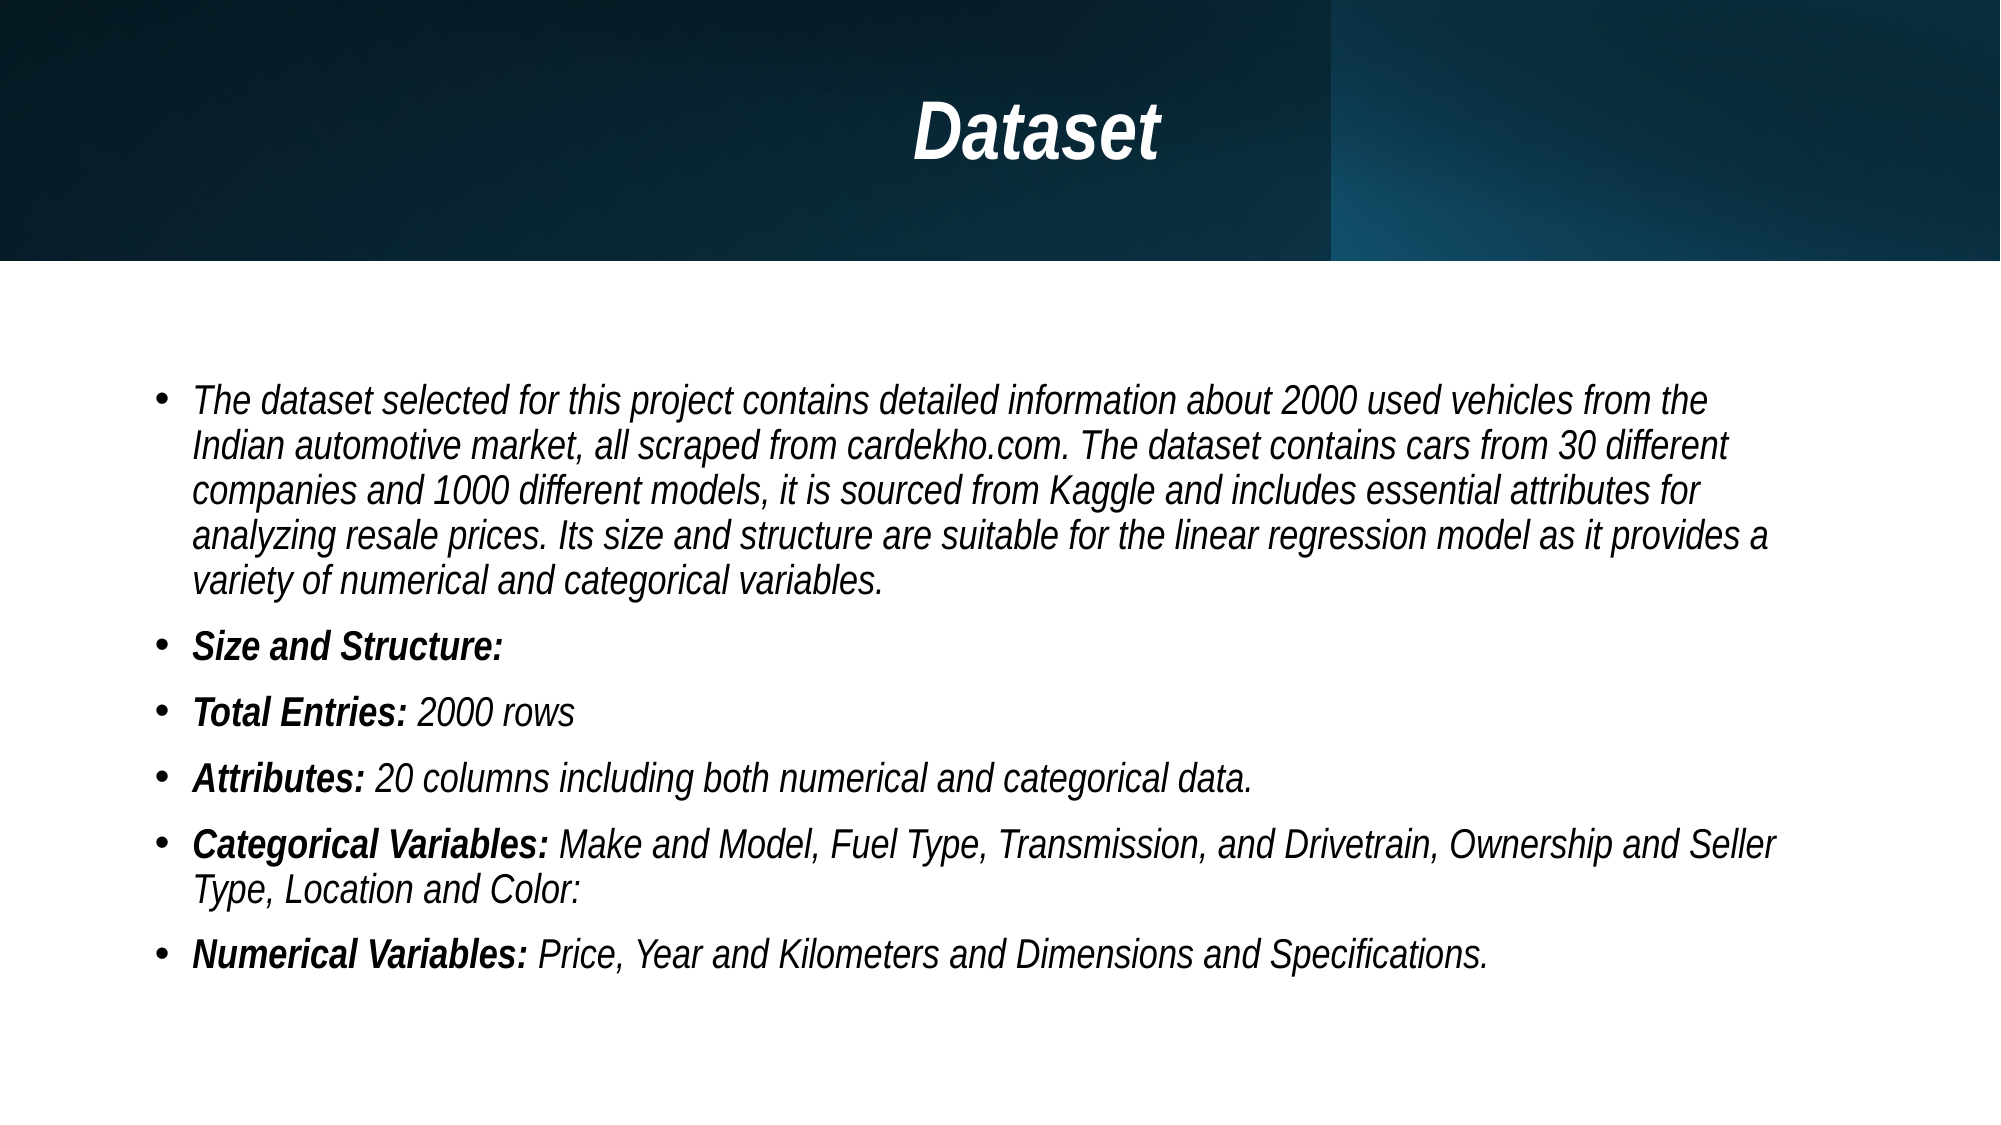

# Dataset
The dataset selected for this project contains detailed information about 2000 used vehicles from the Indian automotive market, all scraped from cardekho.com. The dataset contains cars from 30 different companies and 1000 different models, it is sourced from Kaggle and includes essential attributes for analyzing resale prices. Its size and structure are suitable for the linear regression model as it provides a variety of numerical and categorical variables.
Size and Structure:
Total Entries: 2000 rows
Attributes: 20 columns including both numerical and categorical data.
Categorical Variables: Make and Model, Fuel Type, Transmission, and Drivetrain, Ownership and Seller Type, Location and Color:
Numerical Variables: Price, Year and Kilometers and Dimensions and Specifications.